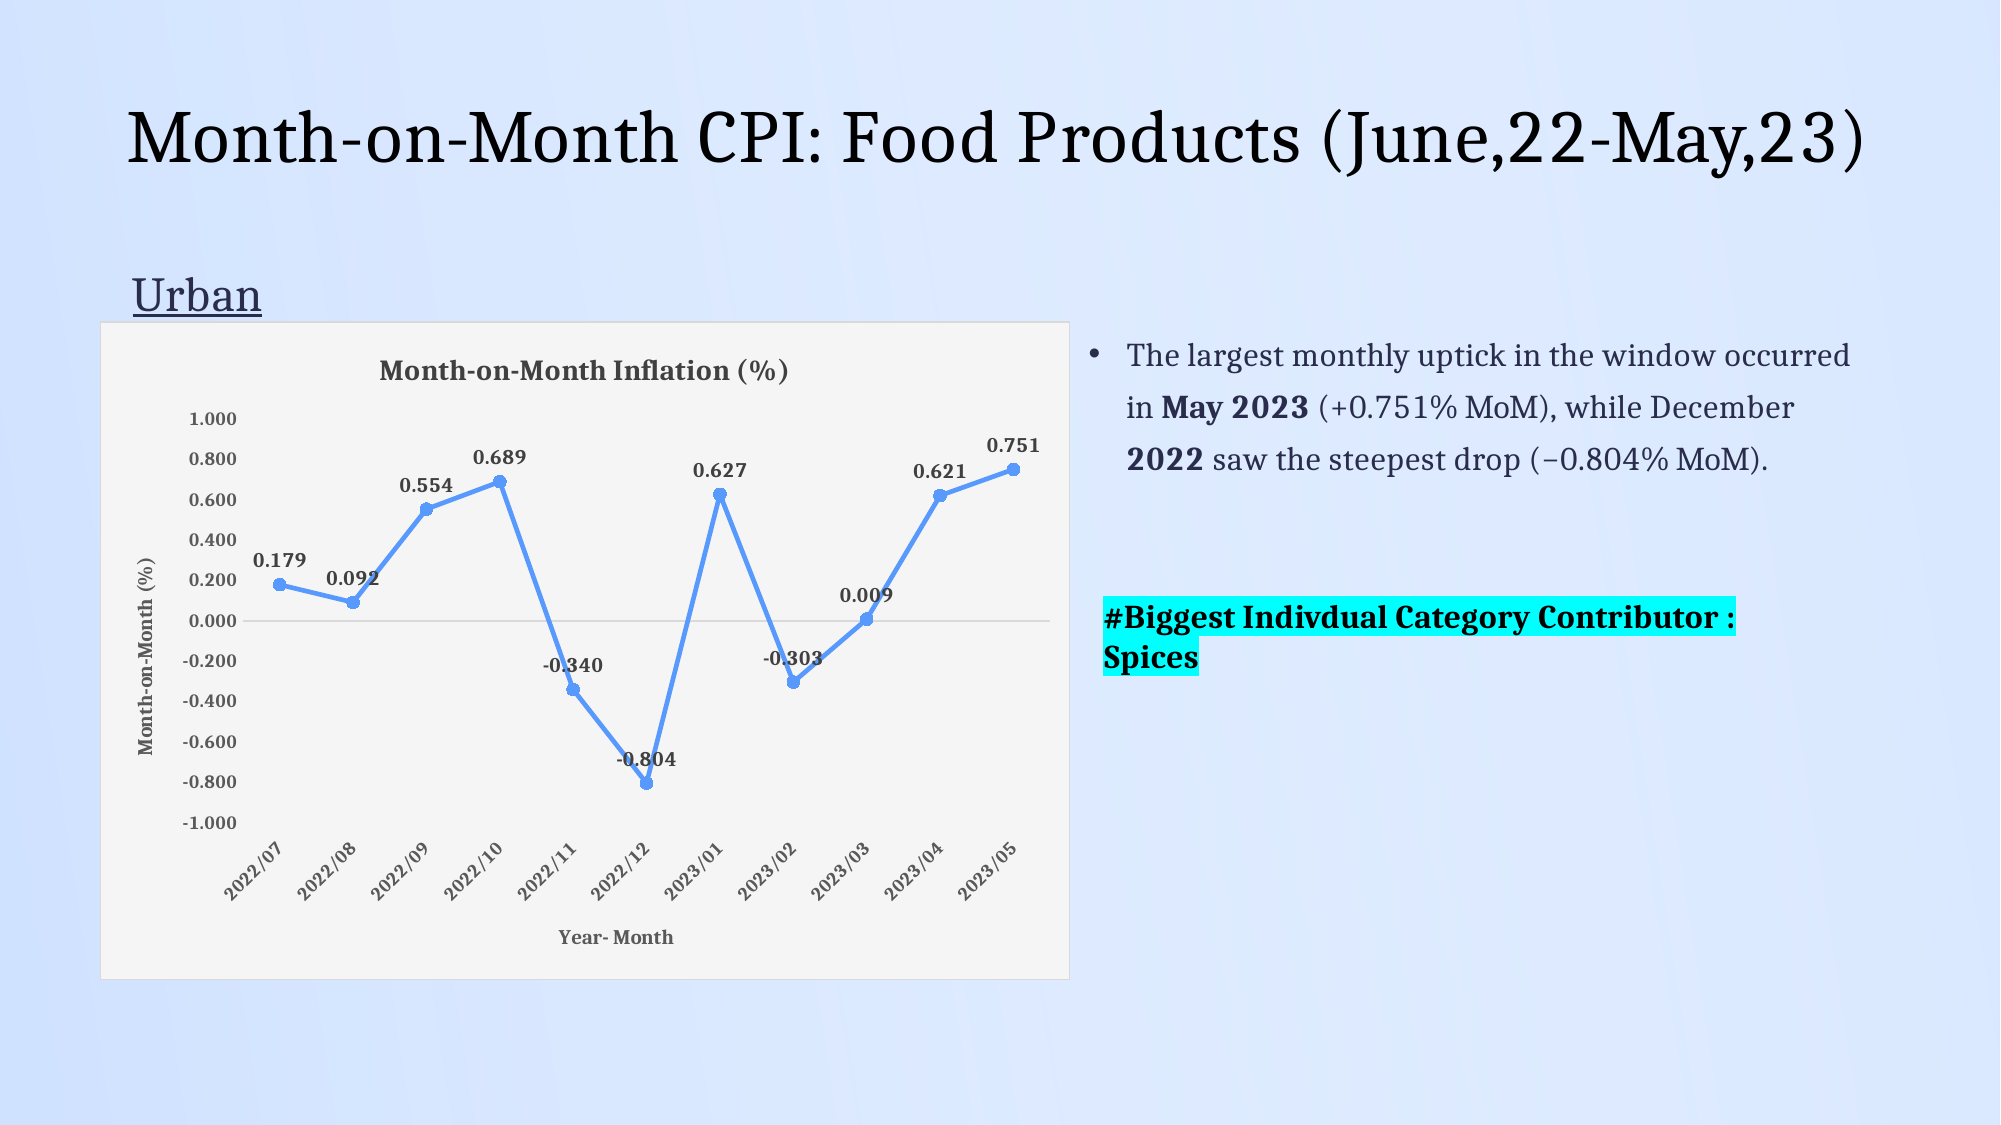

Month-on-Month CPI: Food Products (June,22-May,23)
Urban

### Chart: Month-on-Month Inflation (%)

| Category | MoM Inflation (%) |
|---|---|
| 44743 | 0.179234972677604 |
| 44774 | 0.0916390294990286 |
| 44805 | 0.55369054366309 |
| 44835 | 0.689386056191464 |
| 44866 | -0.340179993971492 |
| 44896 | -0.803664016591796 |
| 44927 | 0.627232337311643 |
| 44958 | -0.303004068911803 |
| 44986 | 0.00868357068428339 |
| 45017 | 0.62082139446036 |
| 45047 | 0.750744272338952 |
The largest monthly uptick in the window occurred in May 2023 (+0.751% MoM), while December 2022 saw the steepest drop (−0.804% MoM).

#Biggest Indivdual Category Contributor : Spices
16